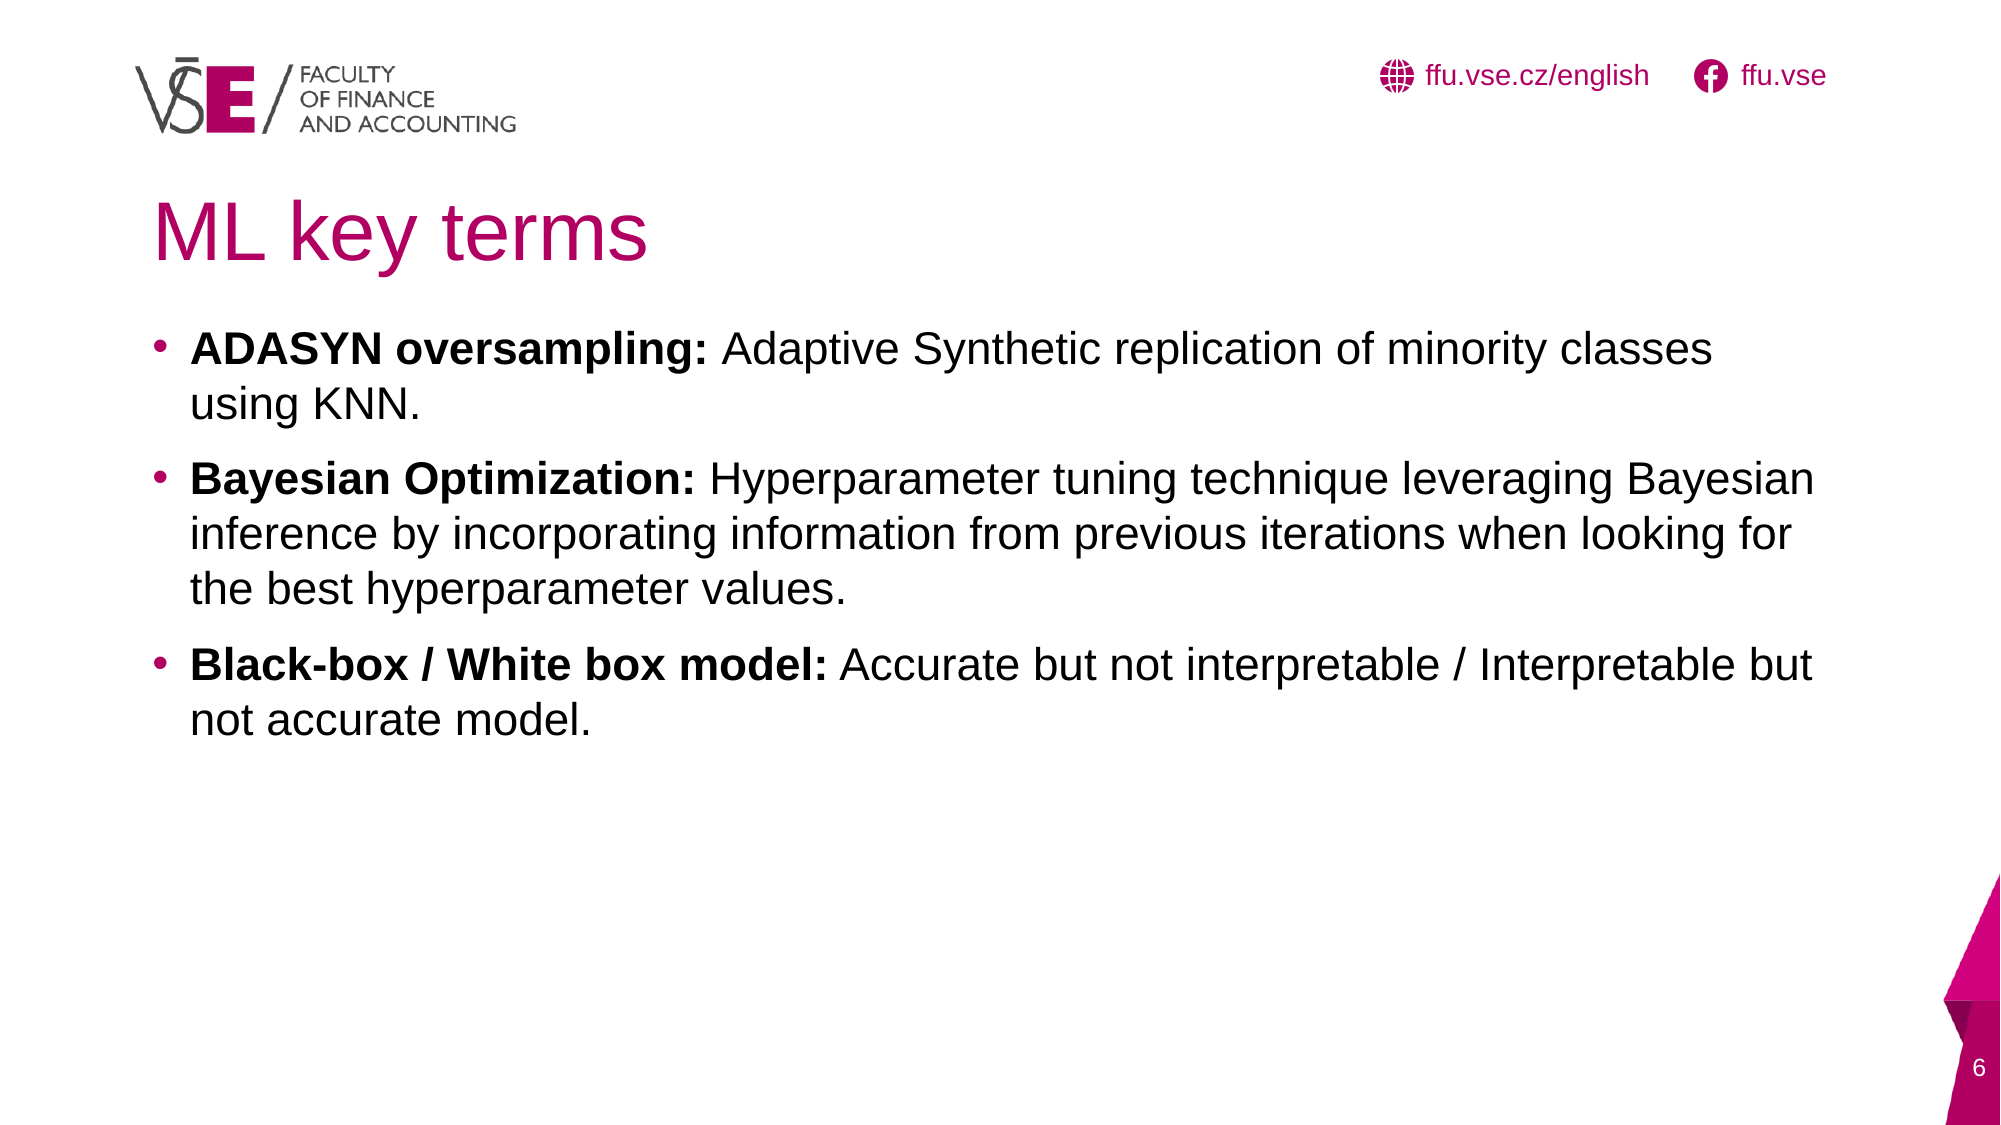

# ML key terms
ADASYN oversampling: Adaptive Synthetic replication of minority classes using KNN.
Bayesian Optimization: Hyperparameter tuning technique leveraging Bayesian inference by incorporating information from previous iterations when looking for the best hyperparameter values.
Black-box / White box model: Accurate but not interpretable / Interpretable but not accurate model.